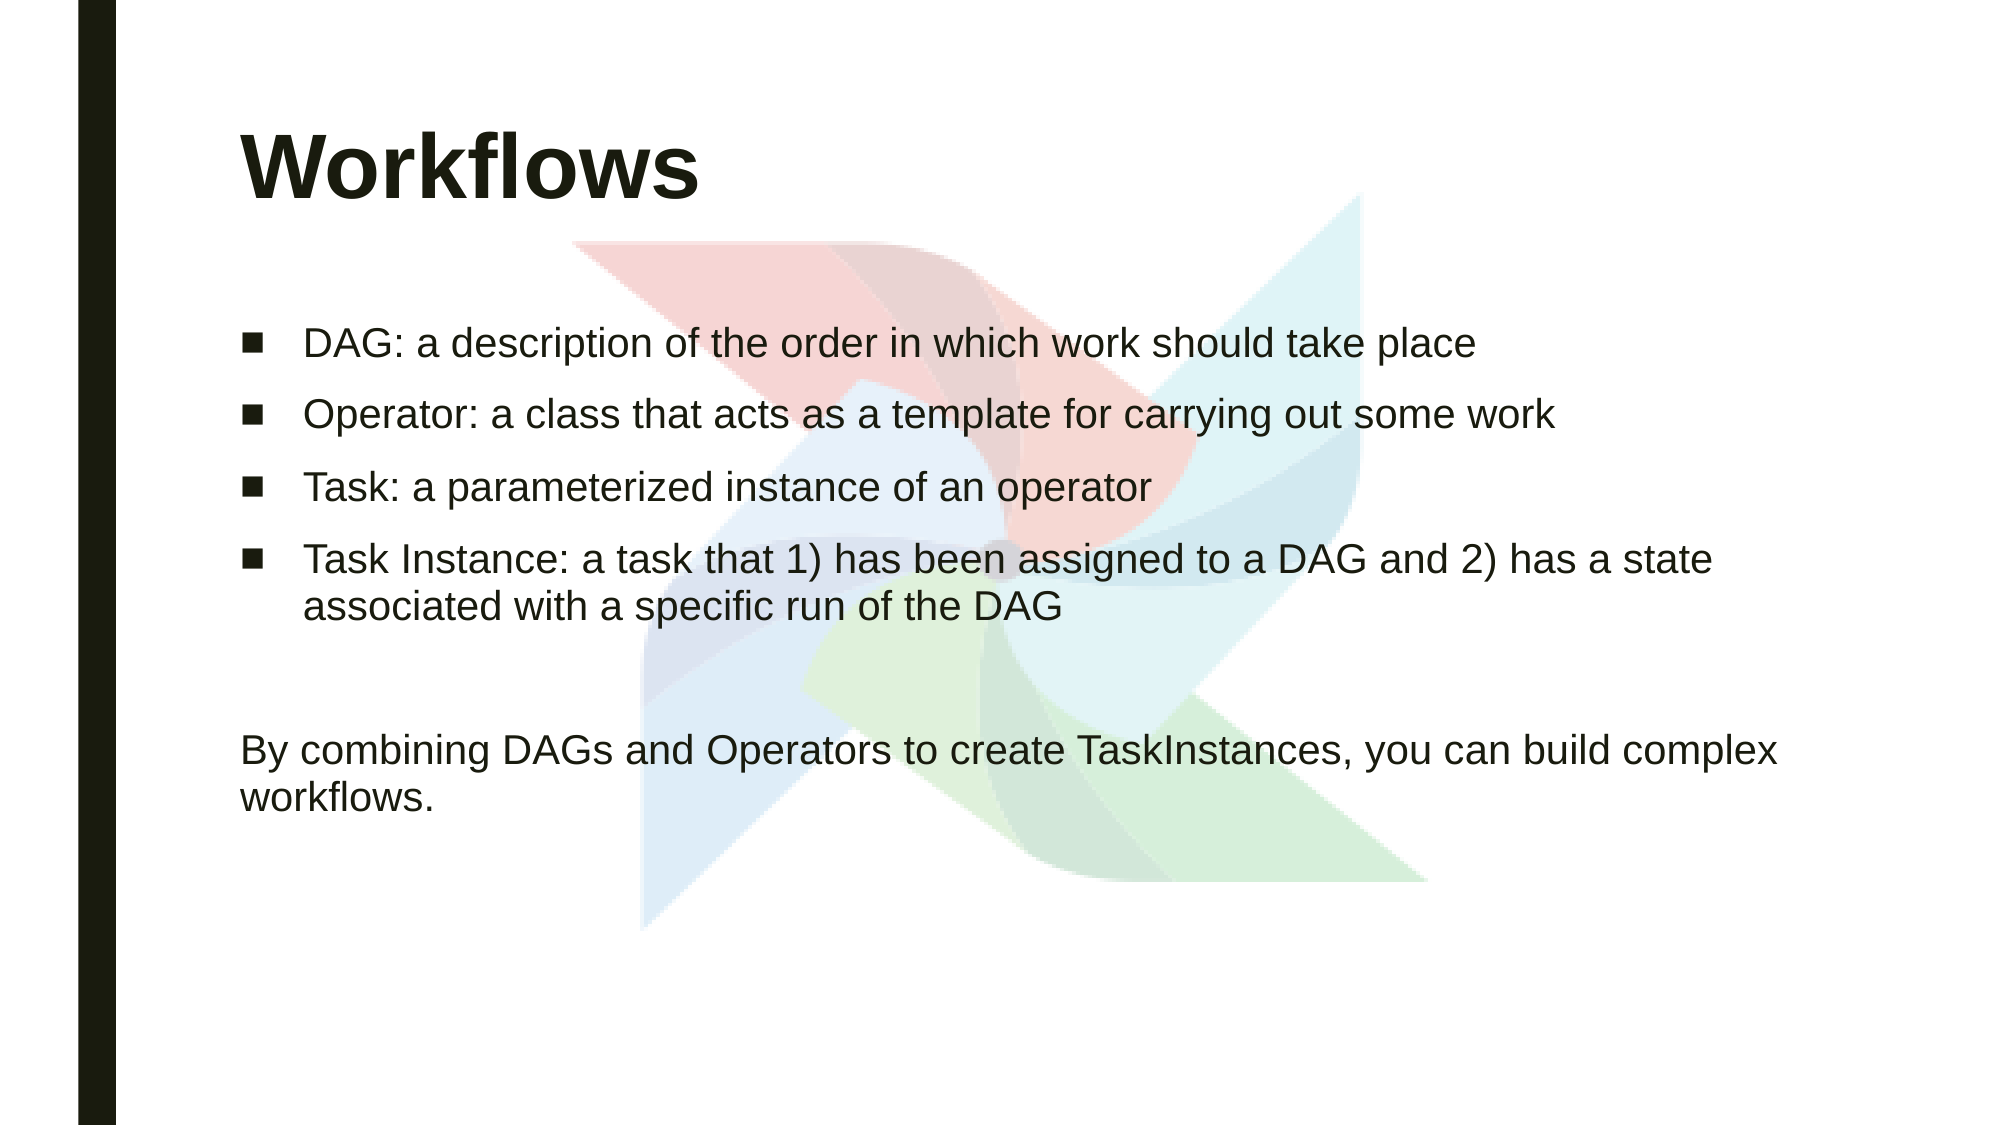

# Workflows
DAG: a description of the order in which work should take place
Operator: a class that acts as a template for carrying out some work
Task: a parameterized instance of an operator
Task Instance: a task that 1) has been assigned to a DAG and 2) has a state associated with a specific run of the DAG

By combining DAGs and Operators to create TaskInstances, you can build complex workflows.